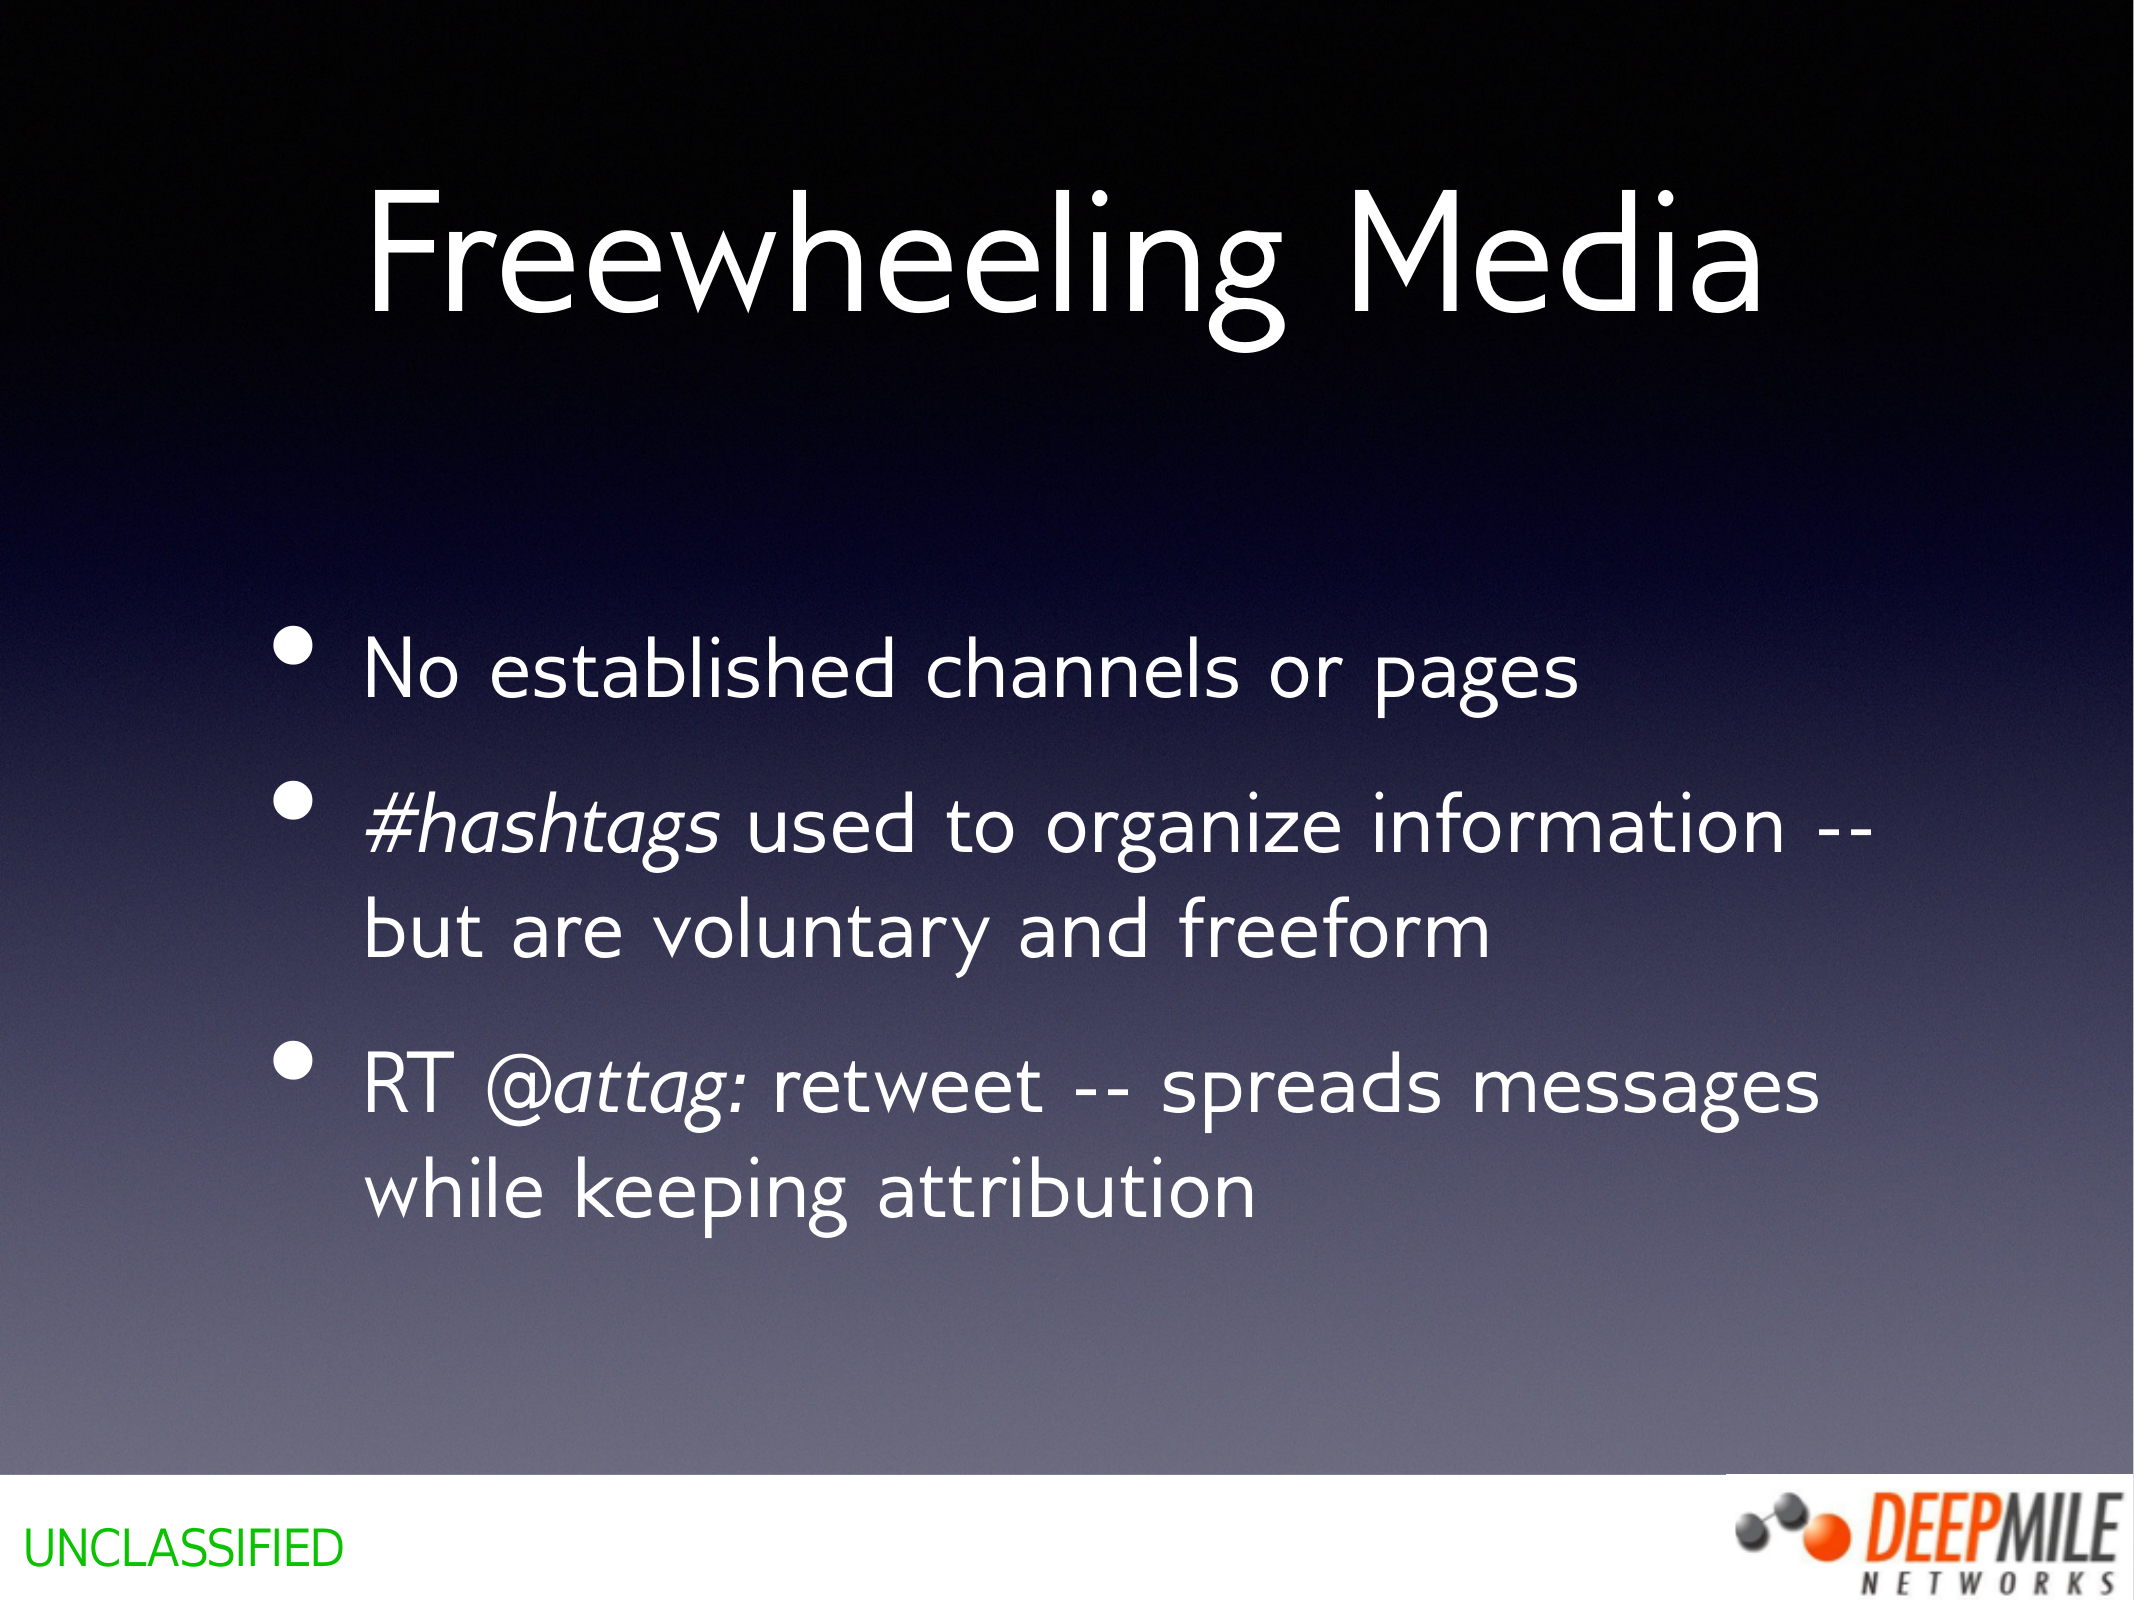

# Freewheeling Media
No established channels or pages
#hashtags used to organize information -- but are voluntary and freeform
RT @attag: retweet -- spreads messages while keeping attribution